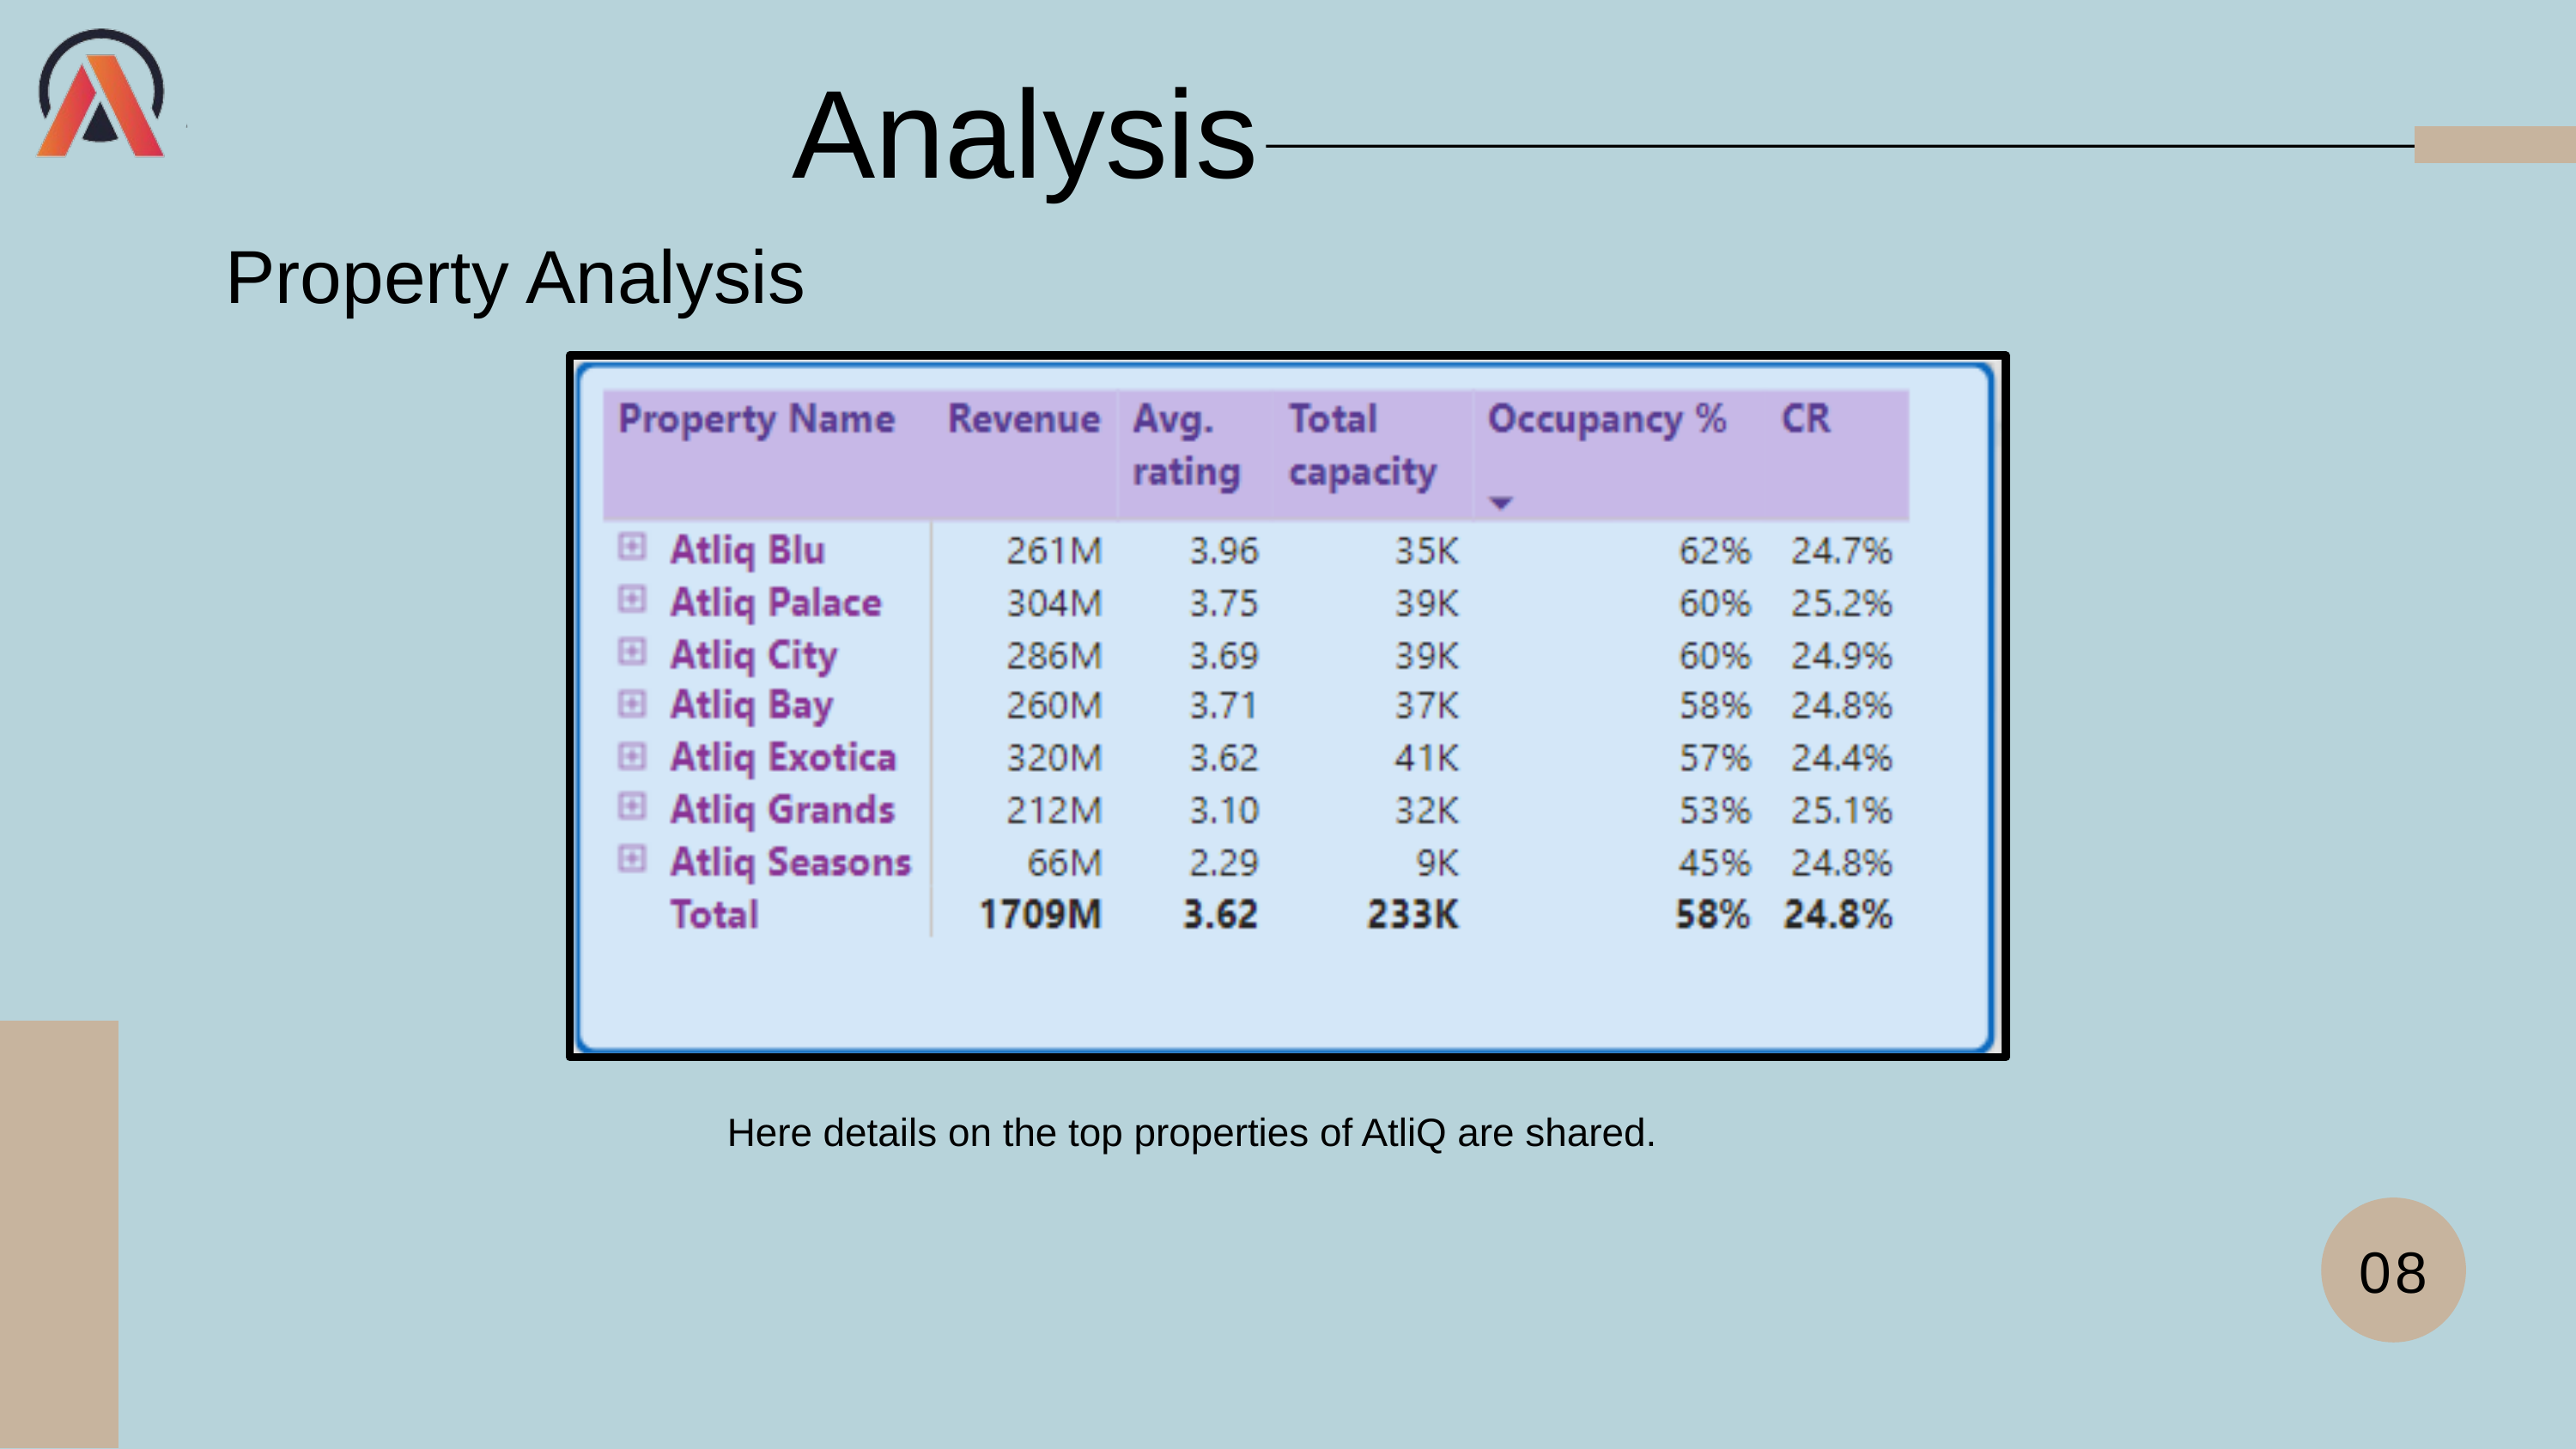

Analysis

Property Analysis

Here details on the top properties of AtliQ are shared.

08